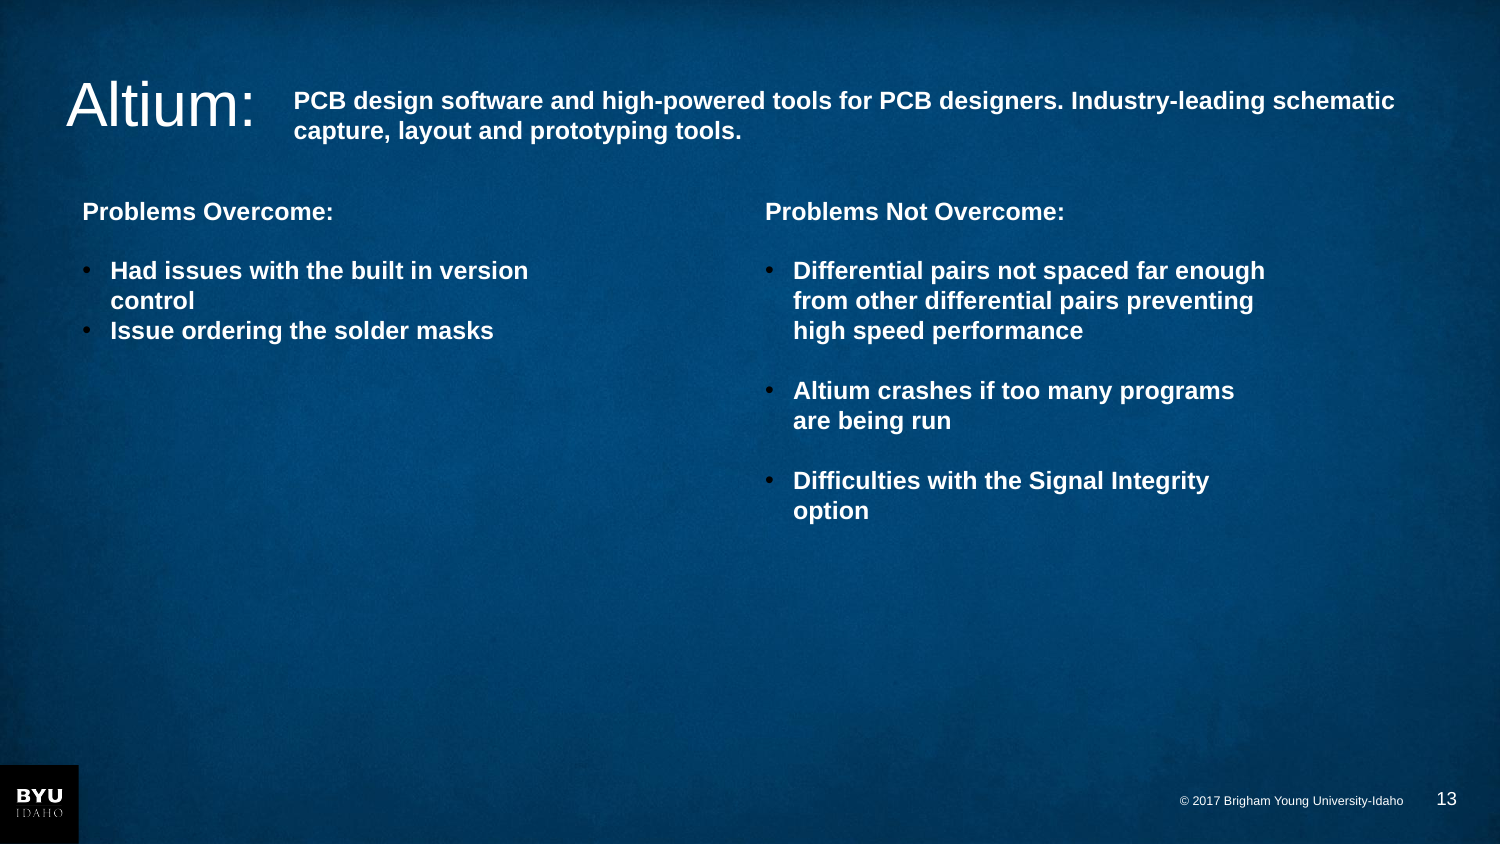

# Altium:
PCB design software and high-powered tools for PCB designers. Industry-leading schematic capture, layout and prototyping tools.

Problems Overcome:

Had issues with the built in version control
Issue ordering the solder masks
Problems Not Overcome:

Differential pairs not spaced far enough from other differential pairs preventing high speed performance

Altium crashes if too many programs are being run

Difficulties with the Signal Integrity option